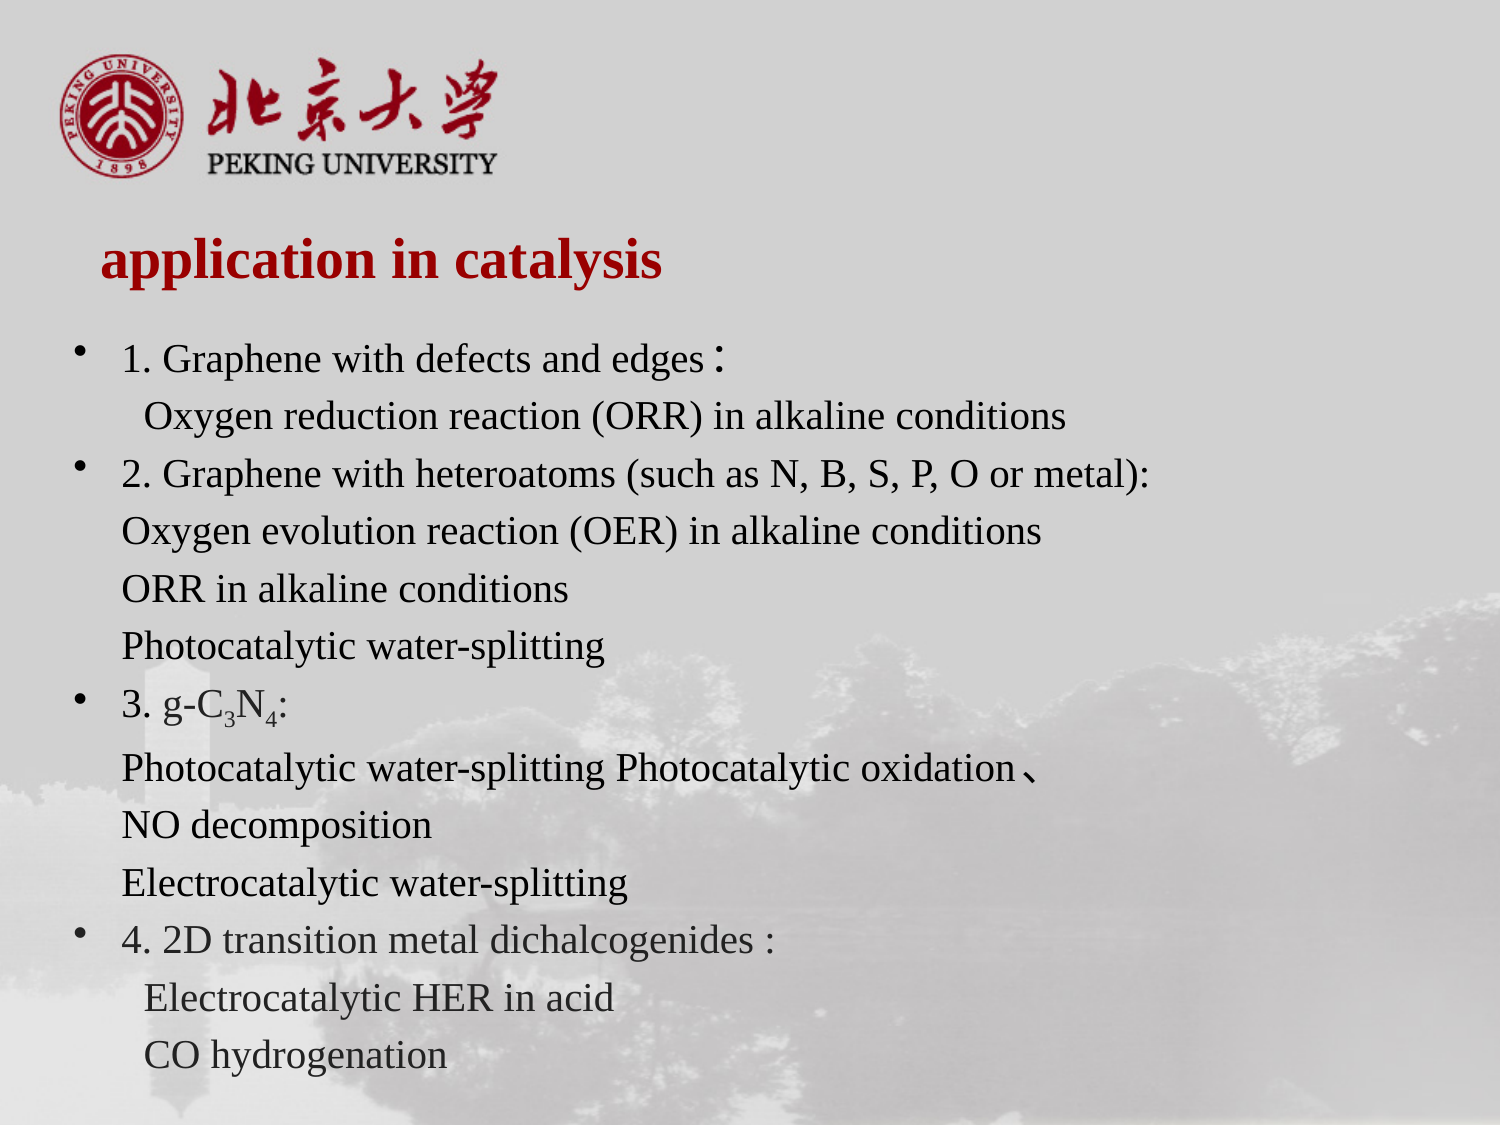

# application in catalysis
1. Graphene with defects and edges：
	Oxygen reduction reaction (ORR) in alkaline conditions
2. Graphene with heteroatoms (such as N, B, S, P, O or metal):
	Oxygen evolution reaction (OER) in alkaline conditions
	ORR in alkaline conditions
	Photocatalytic water-splitting
3. g-C3N4:
	Photocatalytic water-splitting Photocatalytic oxidation、
	NO decomposition
	Electrocatalytic water-splitting
4. 2D transition metal dichalcogenides :
	Electrocatalytic HER in acid
	CO hydrogenation